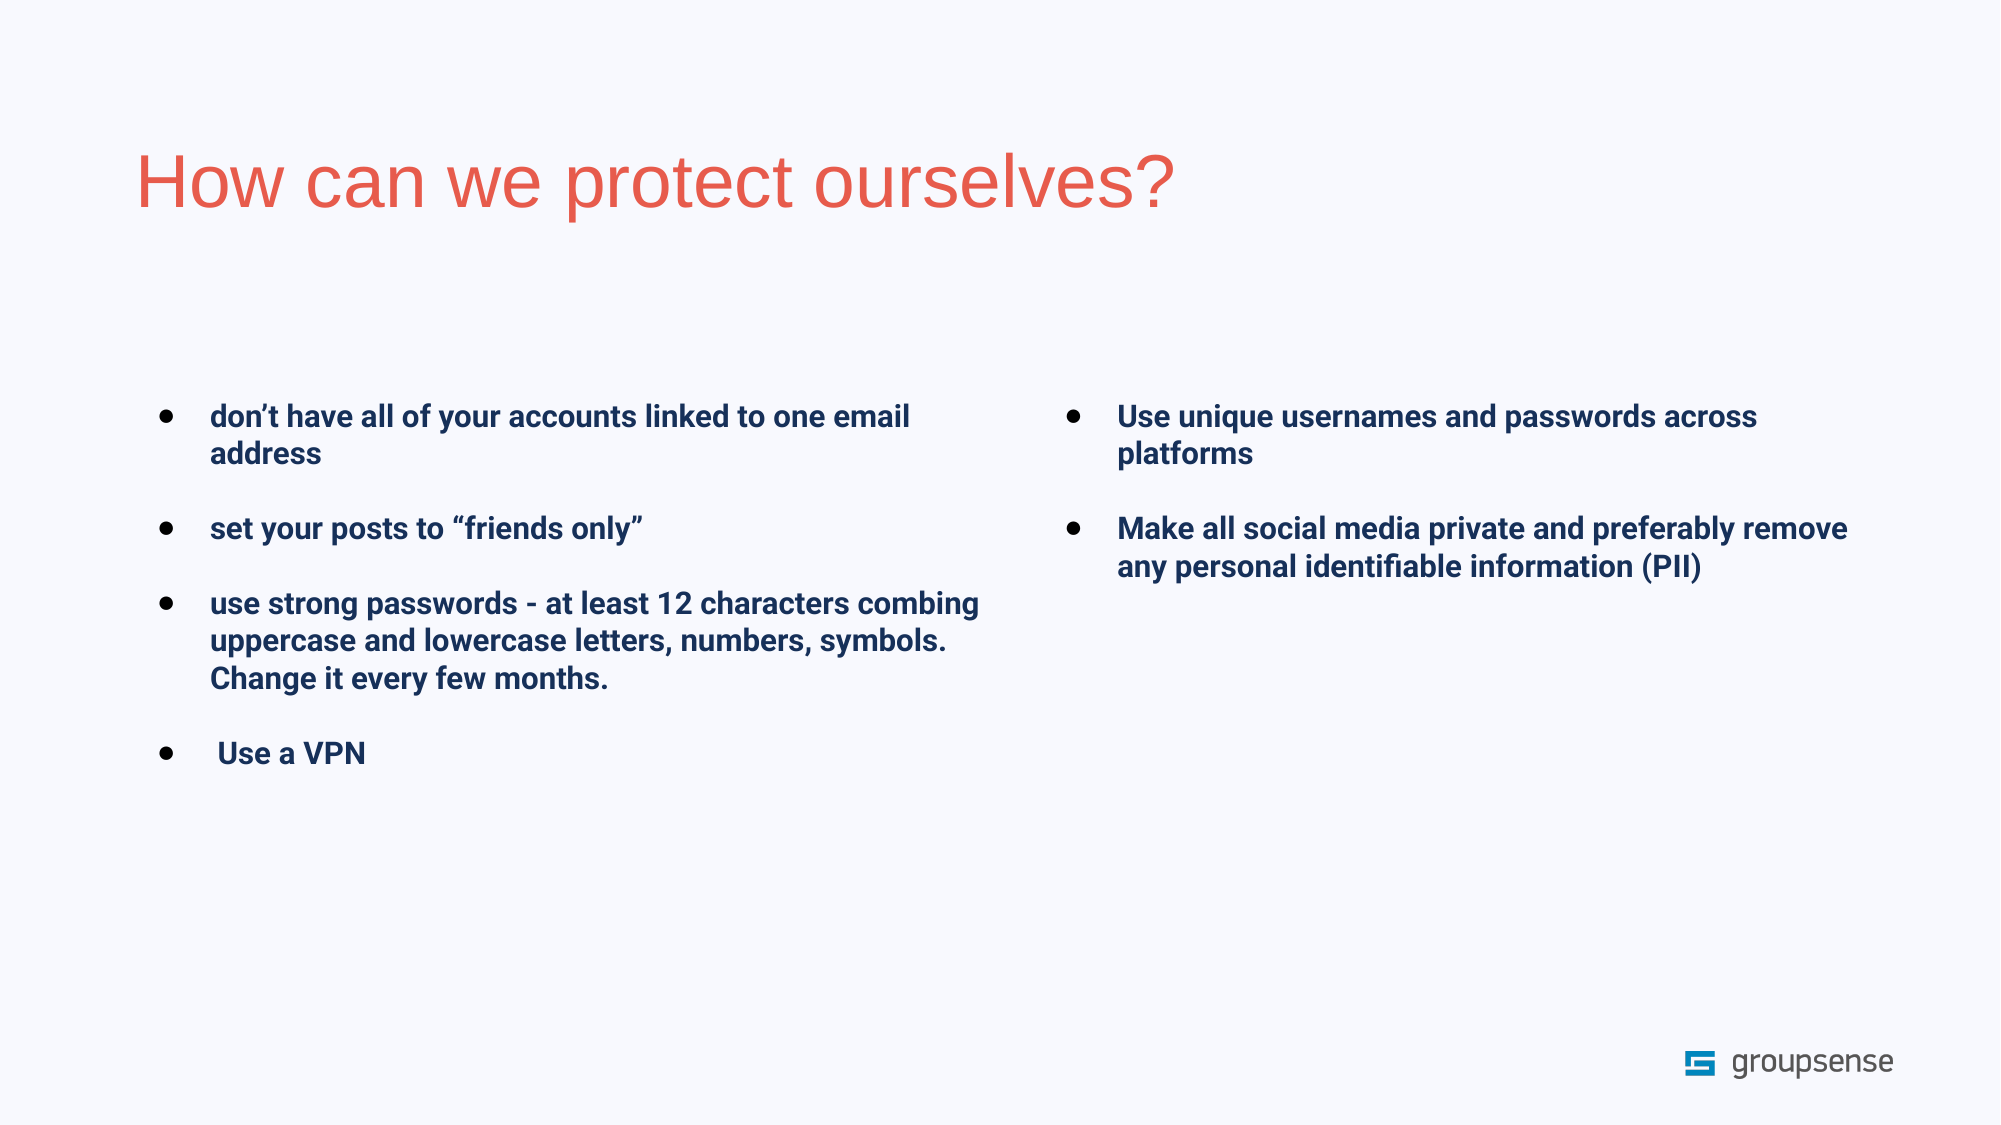

How can we protect ourselves?
don’t have all of your accounts linked tо one email address

set your posts to “friends only”

use strong passwords - at least 12 characters combing uppercase and lowercase letters, numbers, symbols. Change it every few months.

 Use a VPN
Use unique usernames and passwords across platforms

Make all social media private and preferably remove any personal identifiable information (PII)